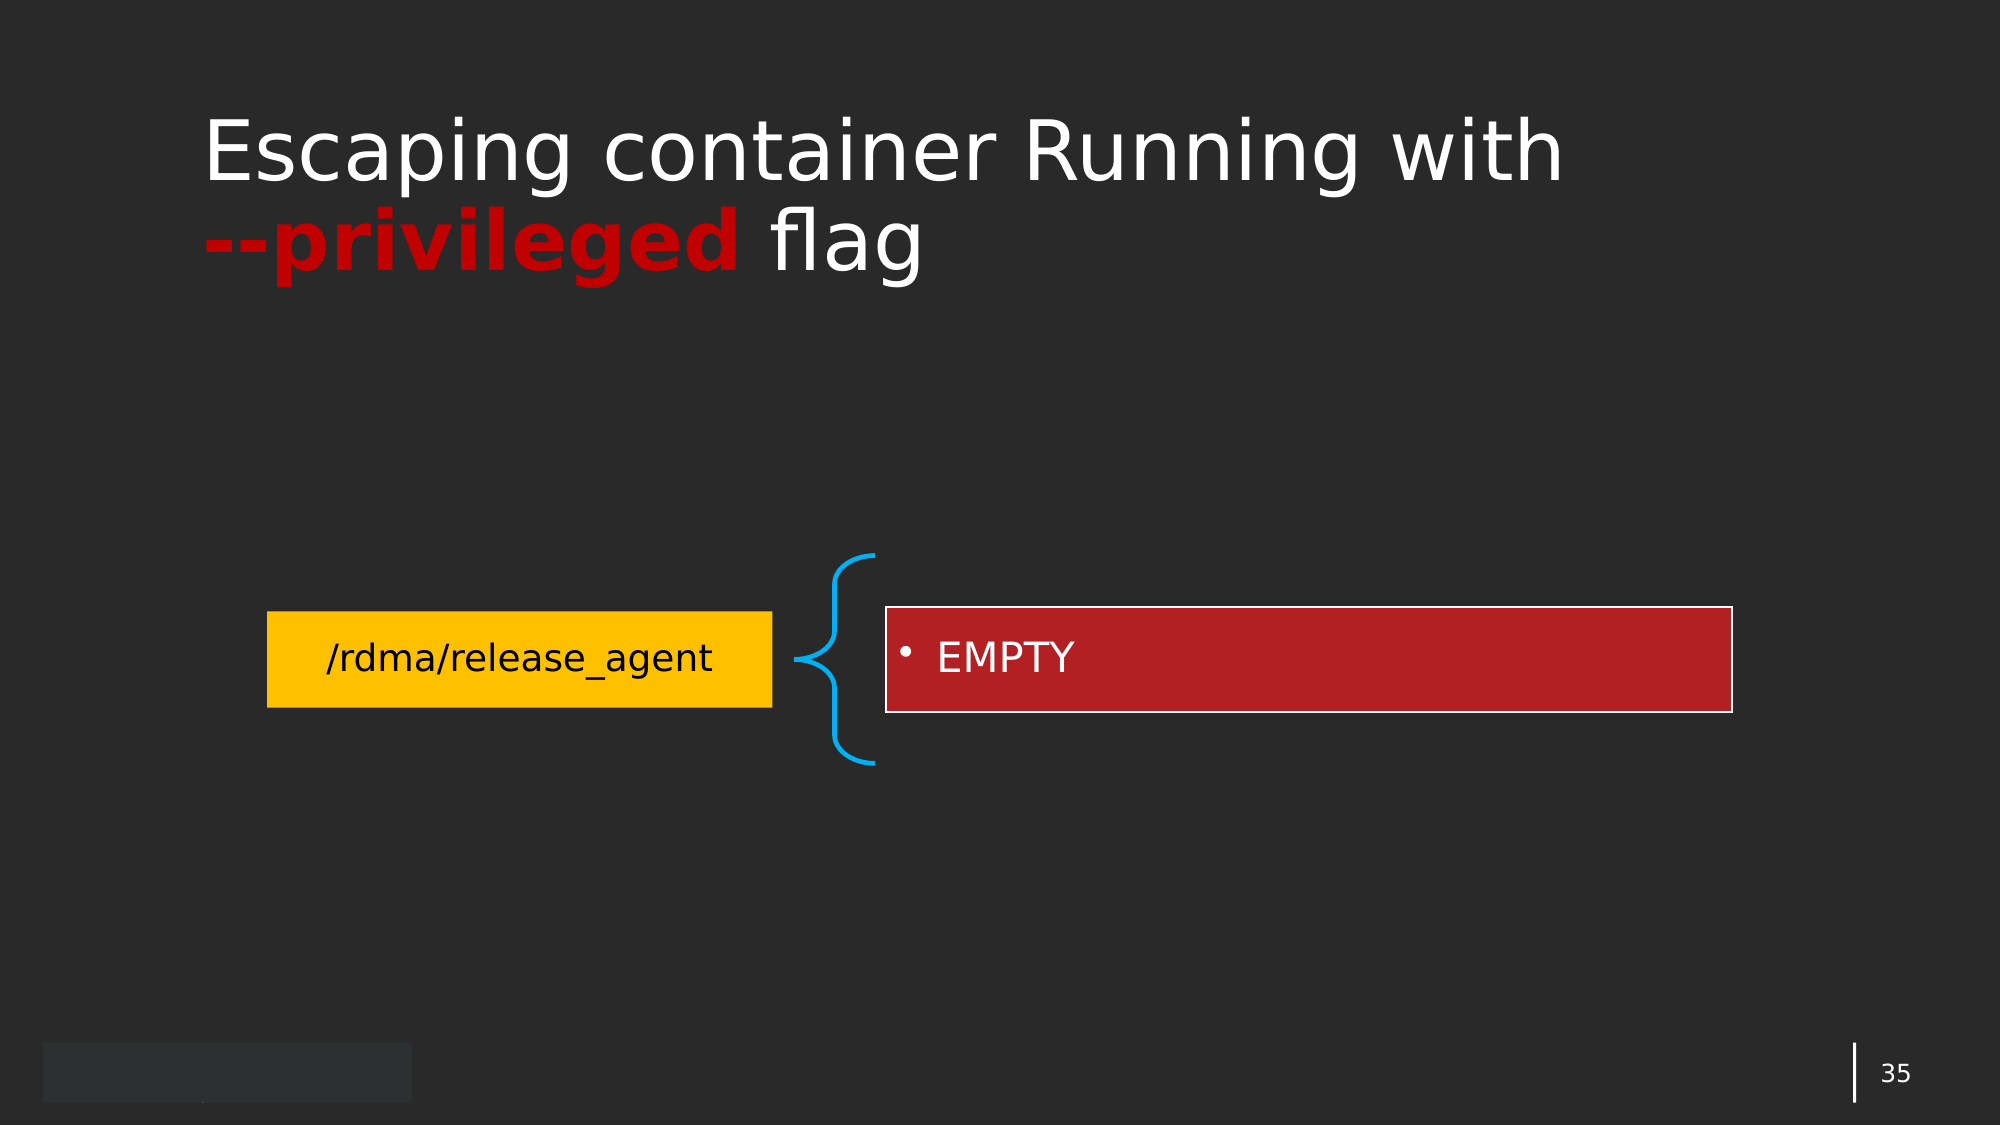

Escaping container Running with
--privileged flag
/rdma/release_agent
EMPTY

35